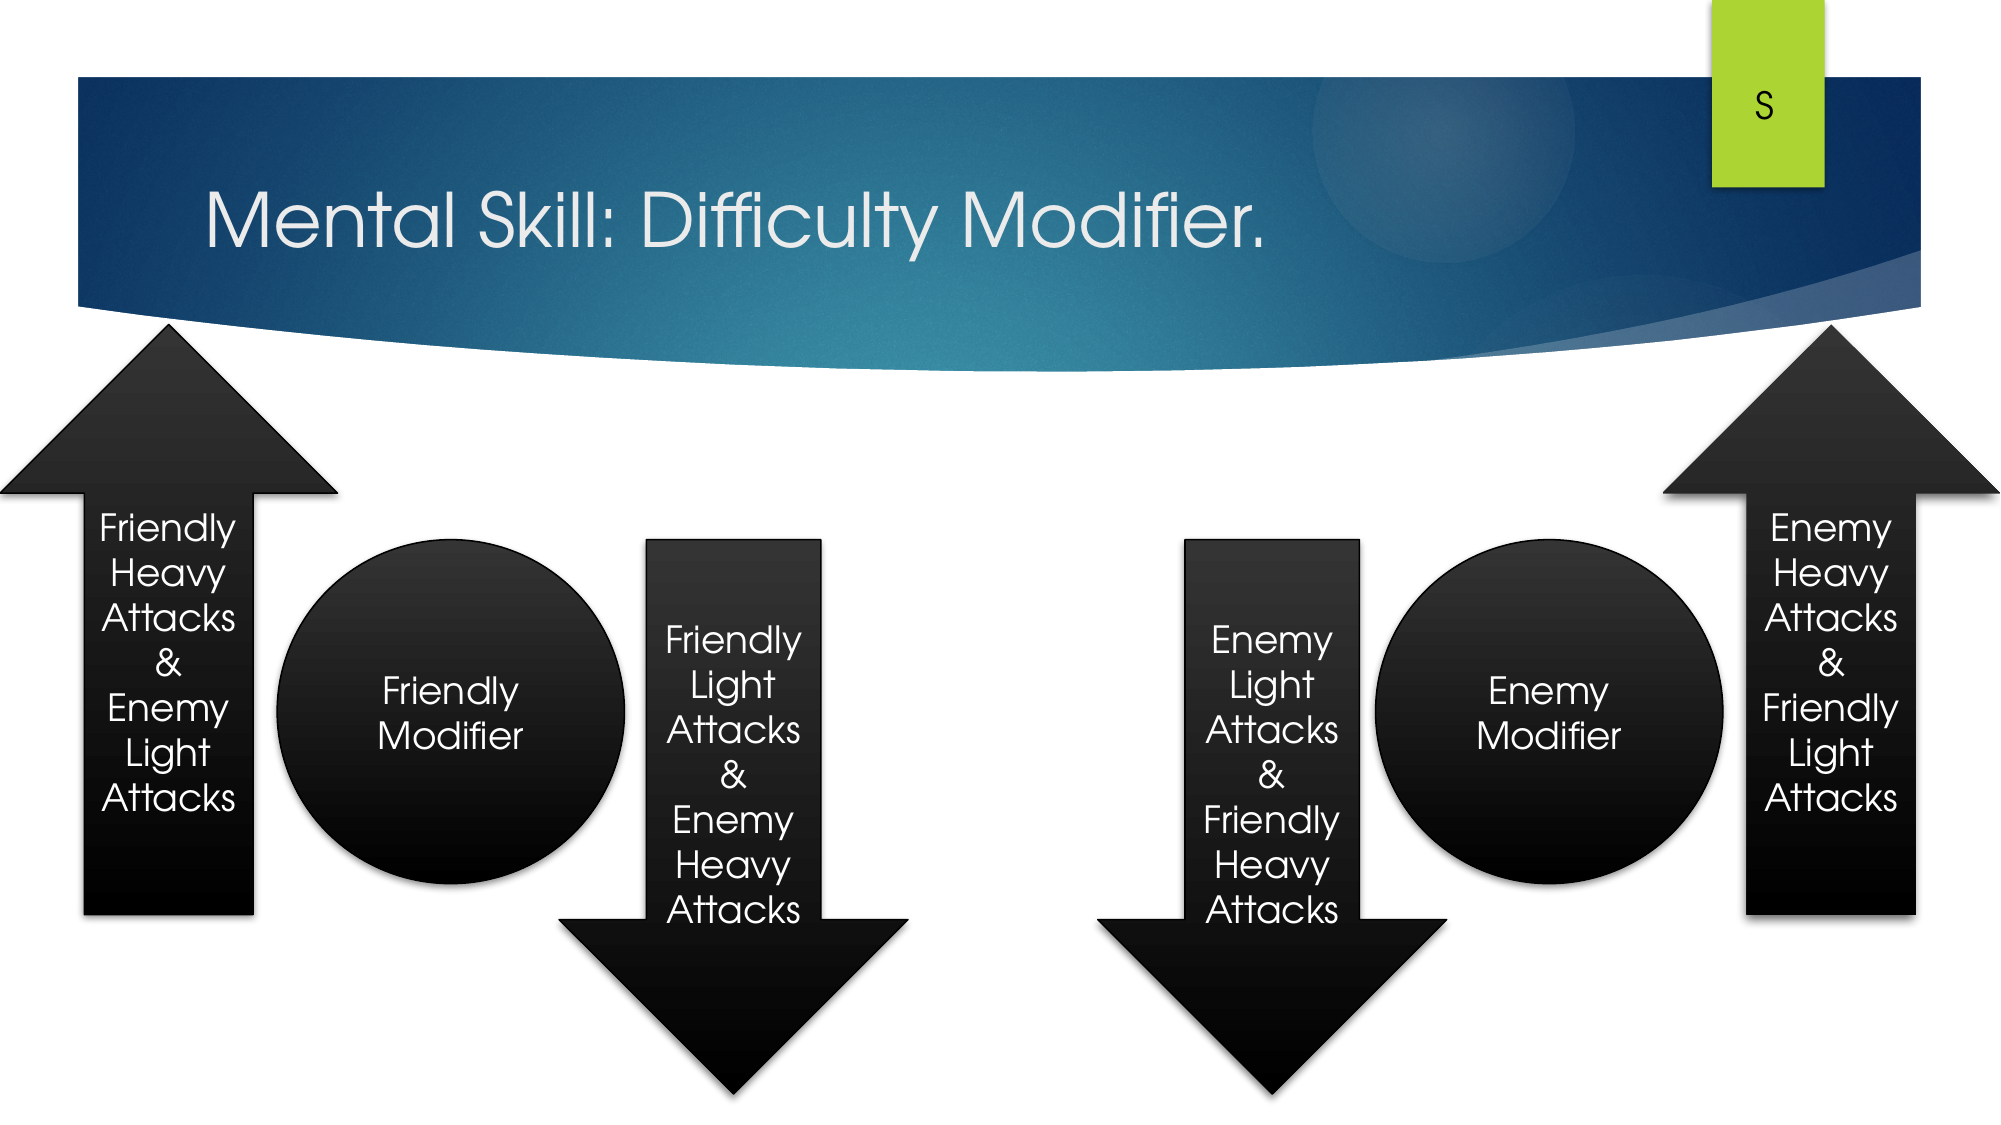

S
# Mental Skill: Difficulty Modifier.
Friendly Heavy
Attacks
&
Enemy
Light
Attacks
Enemy Heavy
Attacks
&
Friendly
Light
Attacks
Friendly Modifier
Friendly Light Attacks
&
Enemy
Heavy
Attacks
Enemy Light Attacks
&
Friendly
Heavy
Attacks
Enemy Modifier